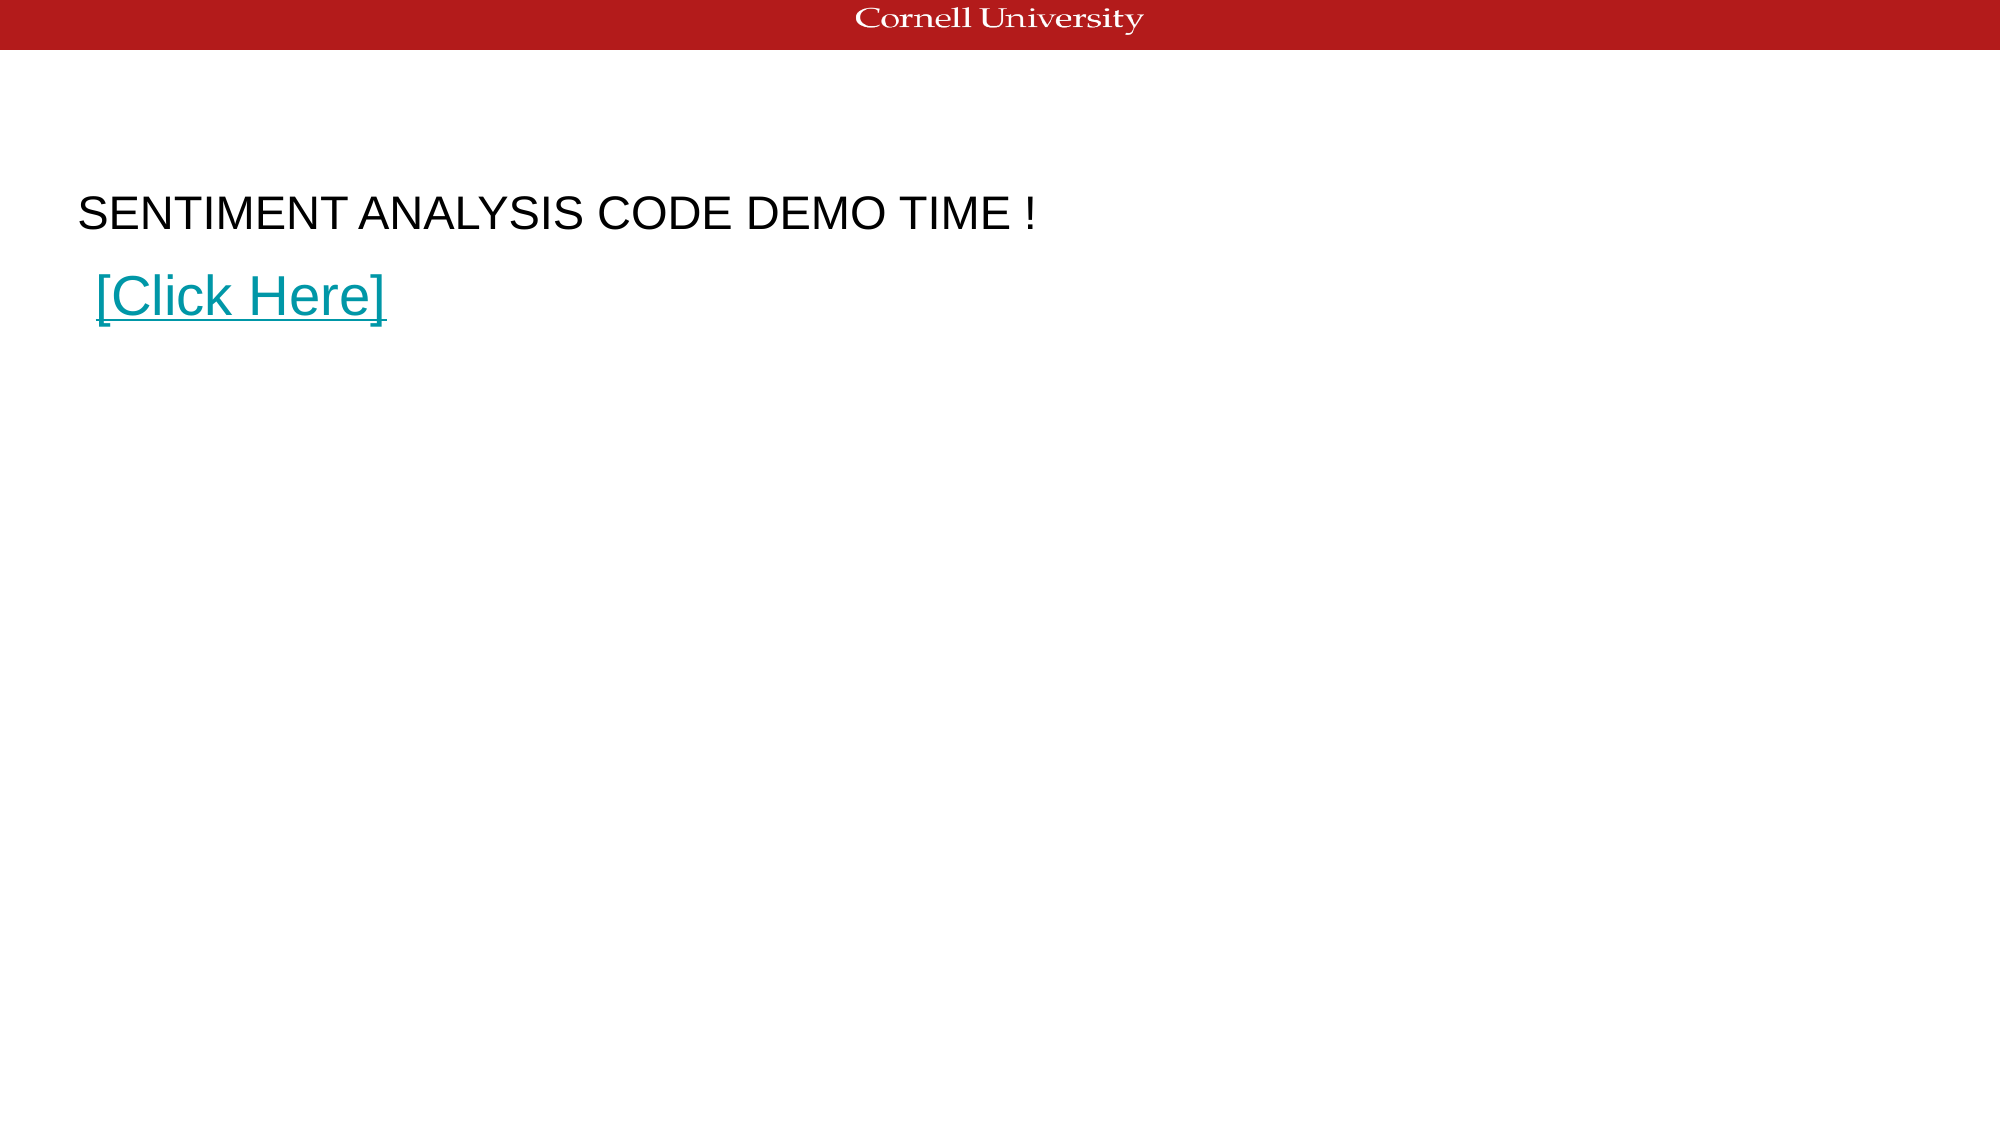

# SENTIMENT ANALYSIS CODE DEMO TIME !

[Click Here]